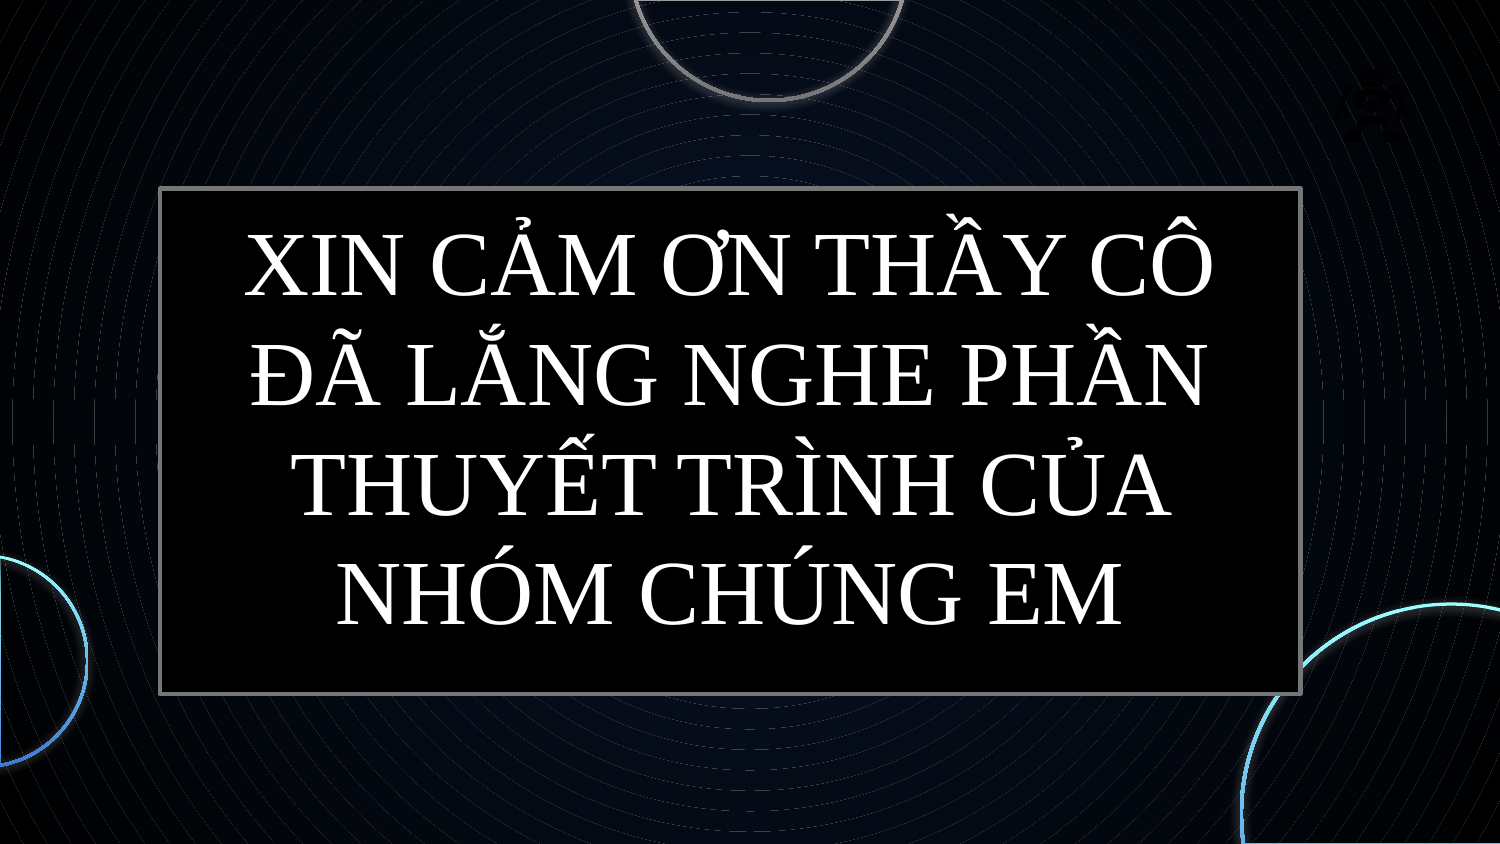

XIN CẢM ƠN THẦY CÔ ĐÃ LẮNG NGHE PHẦN THUYẾT TRÌNH CỦA NHÓM CHÚNG EM